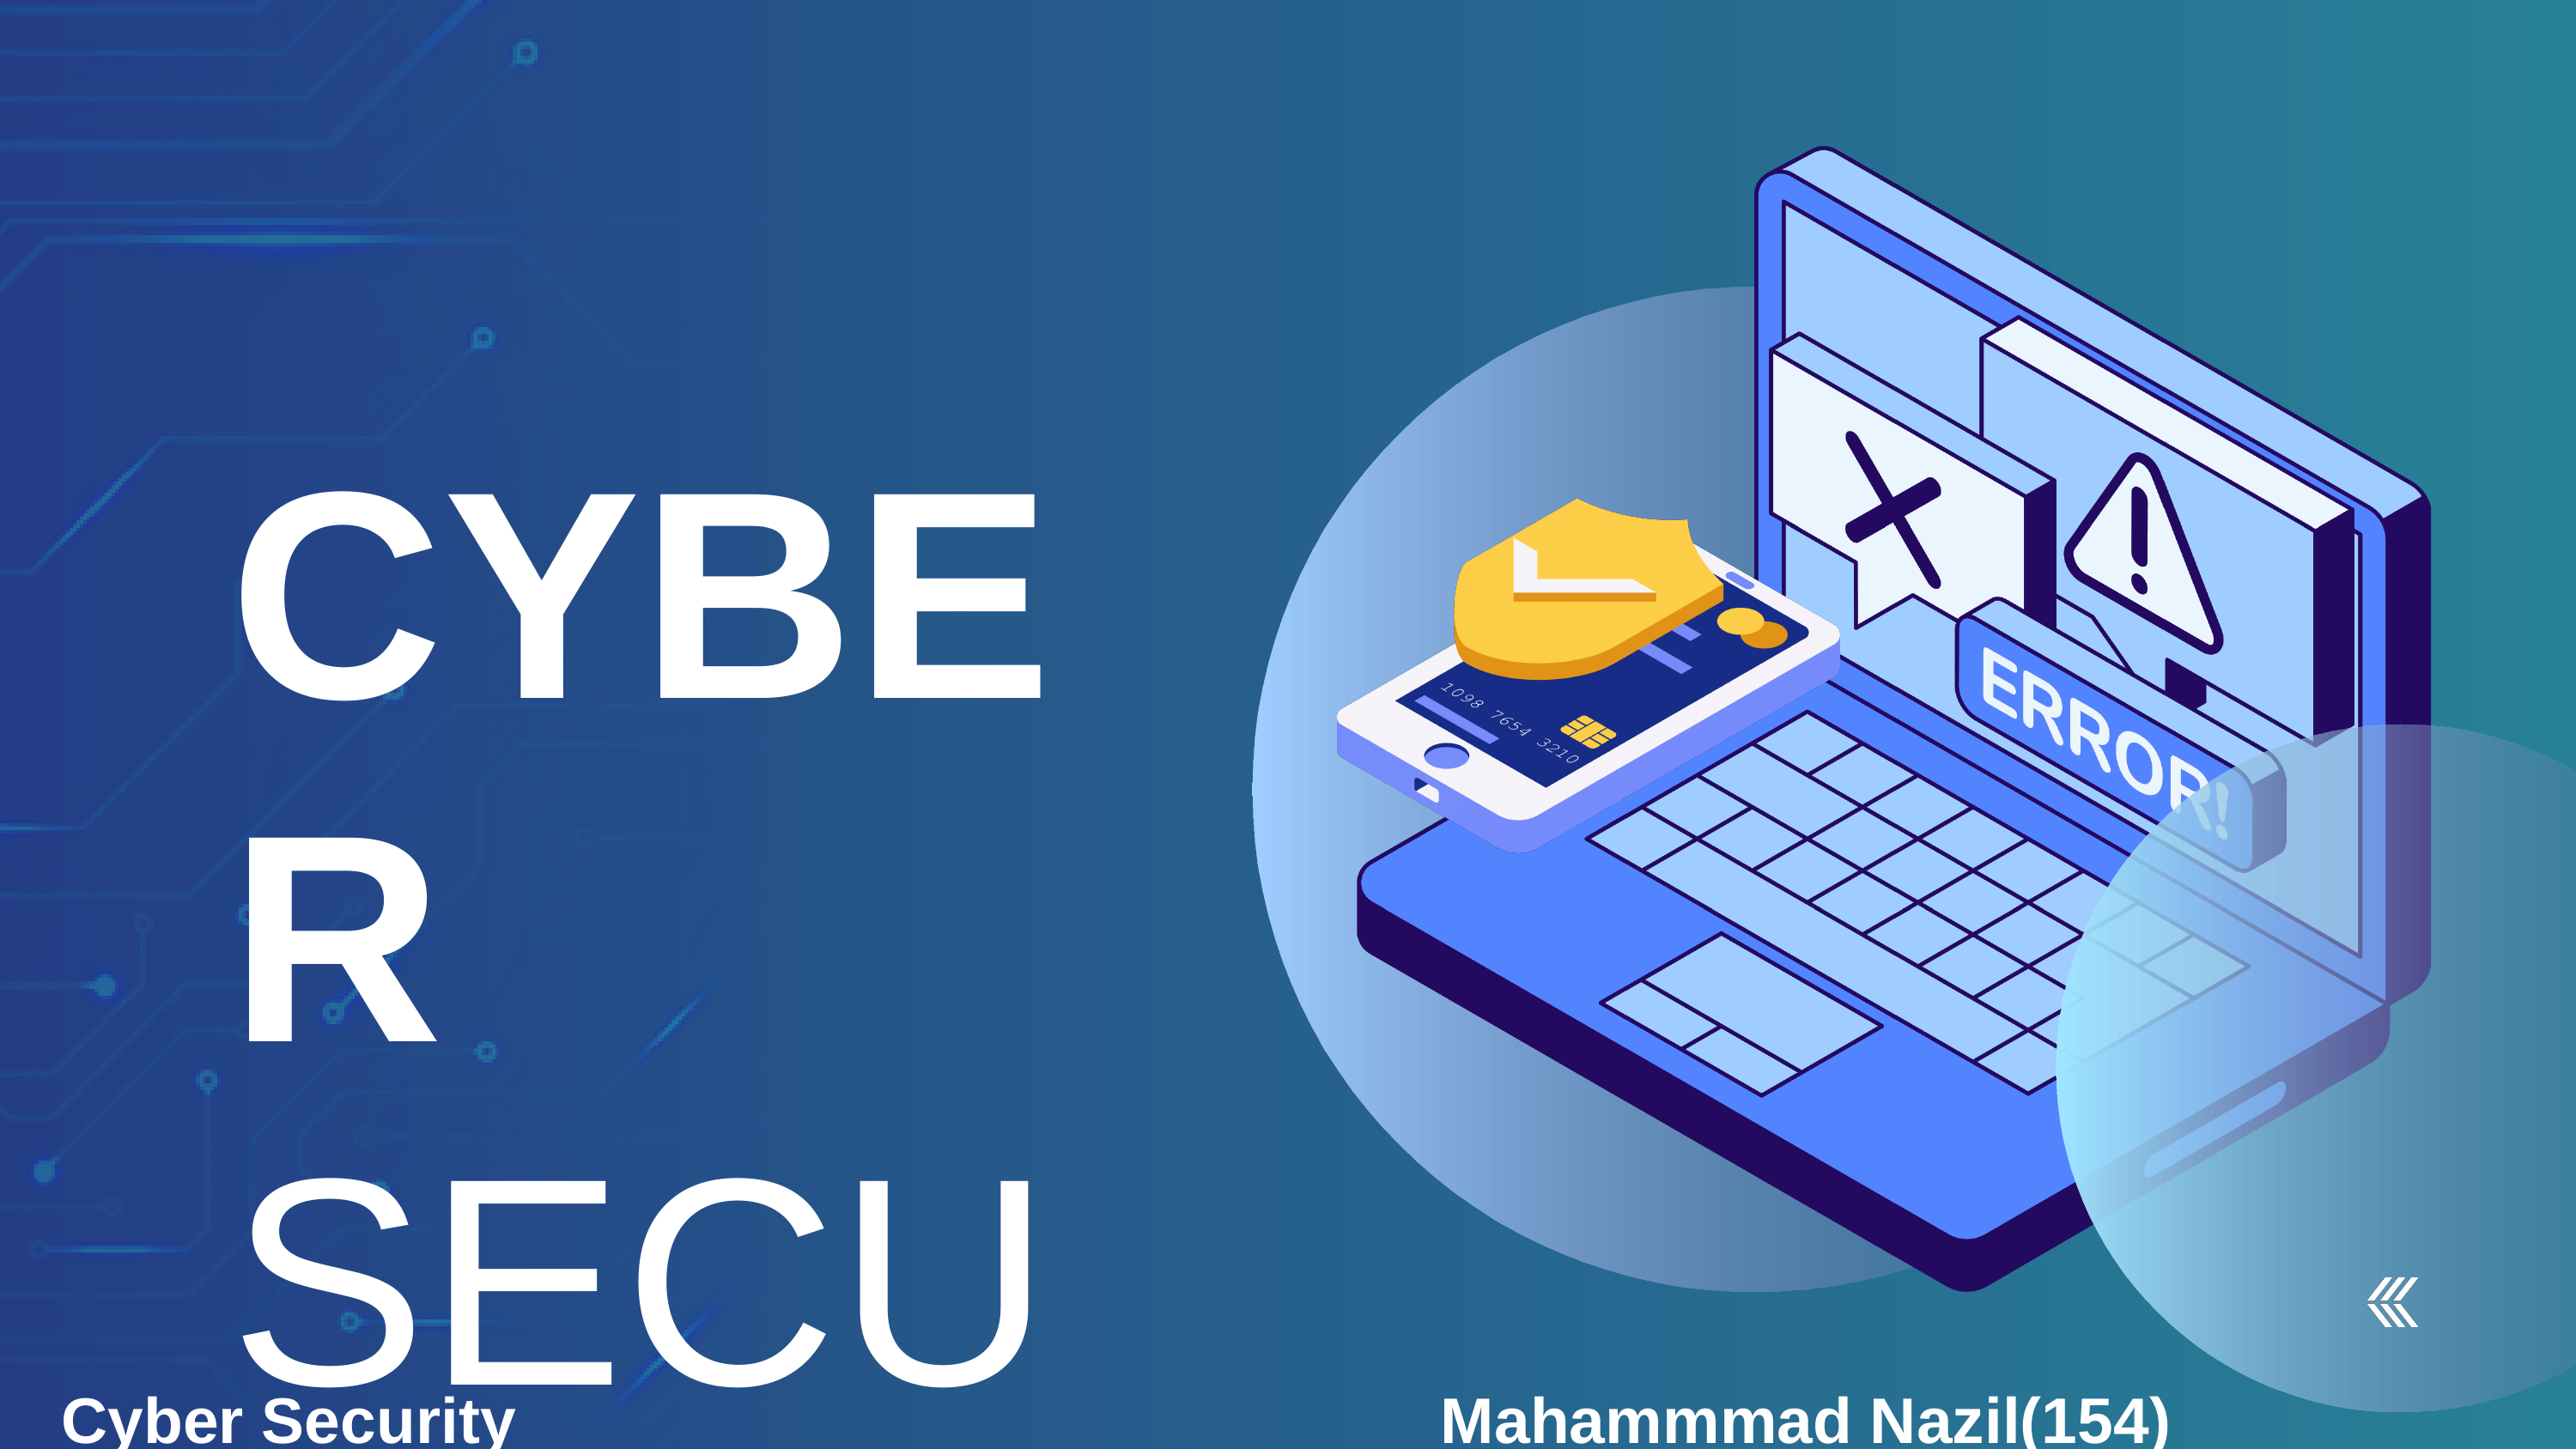

CYBER
SECURITY

Cyber Security                                                    Mahammmad Nazil(154)                                                                           02